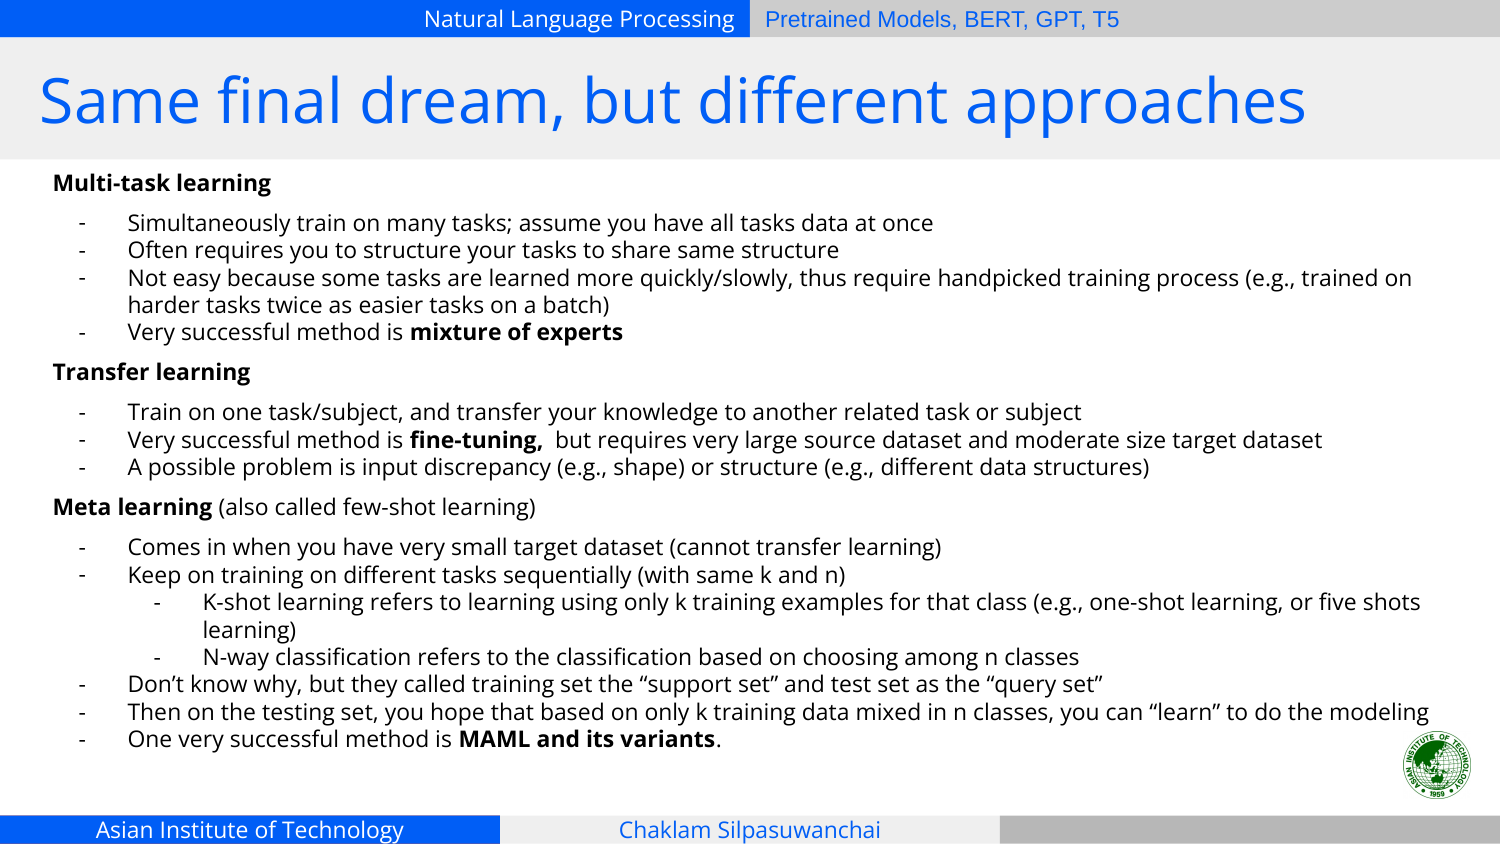

# Same final dream, but different approaches
Multi-task learning
Simultaneously train on many tasks; assume you have all tasks data at once
Often requires you to structure your tasks to share same structure
Not easy because some tasks are learned more quickly/slowly, thus require handpicked training process (e.g., trained on harder tasks twice as easier tasks on a batch)
Very successful method is mixture of experts
Transfer learning
Train on one task/subject, and transfer your knowledge to another related task or subject
Very successful method is fine-tuning,  but requires very large source dataset and moderate size target dataset
A possible problem is input discrepancy (e.g., shape) or structure (e.g., different data structures)
Meta learning (also called few-shot learning)
Comes in when you have very small target dataset (cannot transfer learning)
Keep on training on different tasks sequentially (with same k and n)
K-shot learning refers to learning using only k training examples for that class (e.g., one-shot learning, or five shots learning)
N-way classification refers to the classification based on choosing among n classes
Don’t know why, but they called training set the “support set” and test set as the “query set”
Then on the testing set, you hope that based on only k training data mixed in n classes, you can “learn” to do the modeling
One very successful method is MAML and its variants.